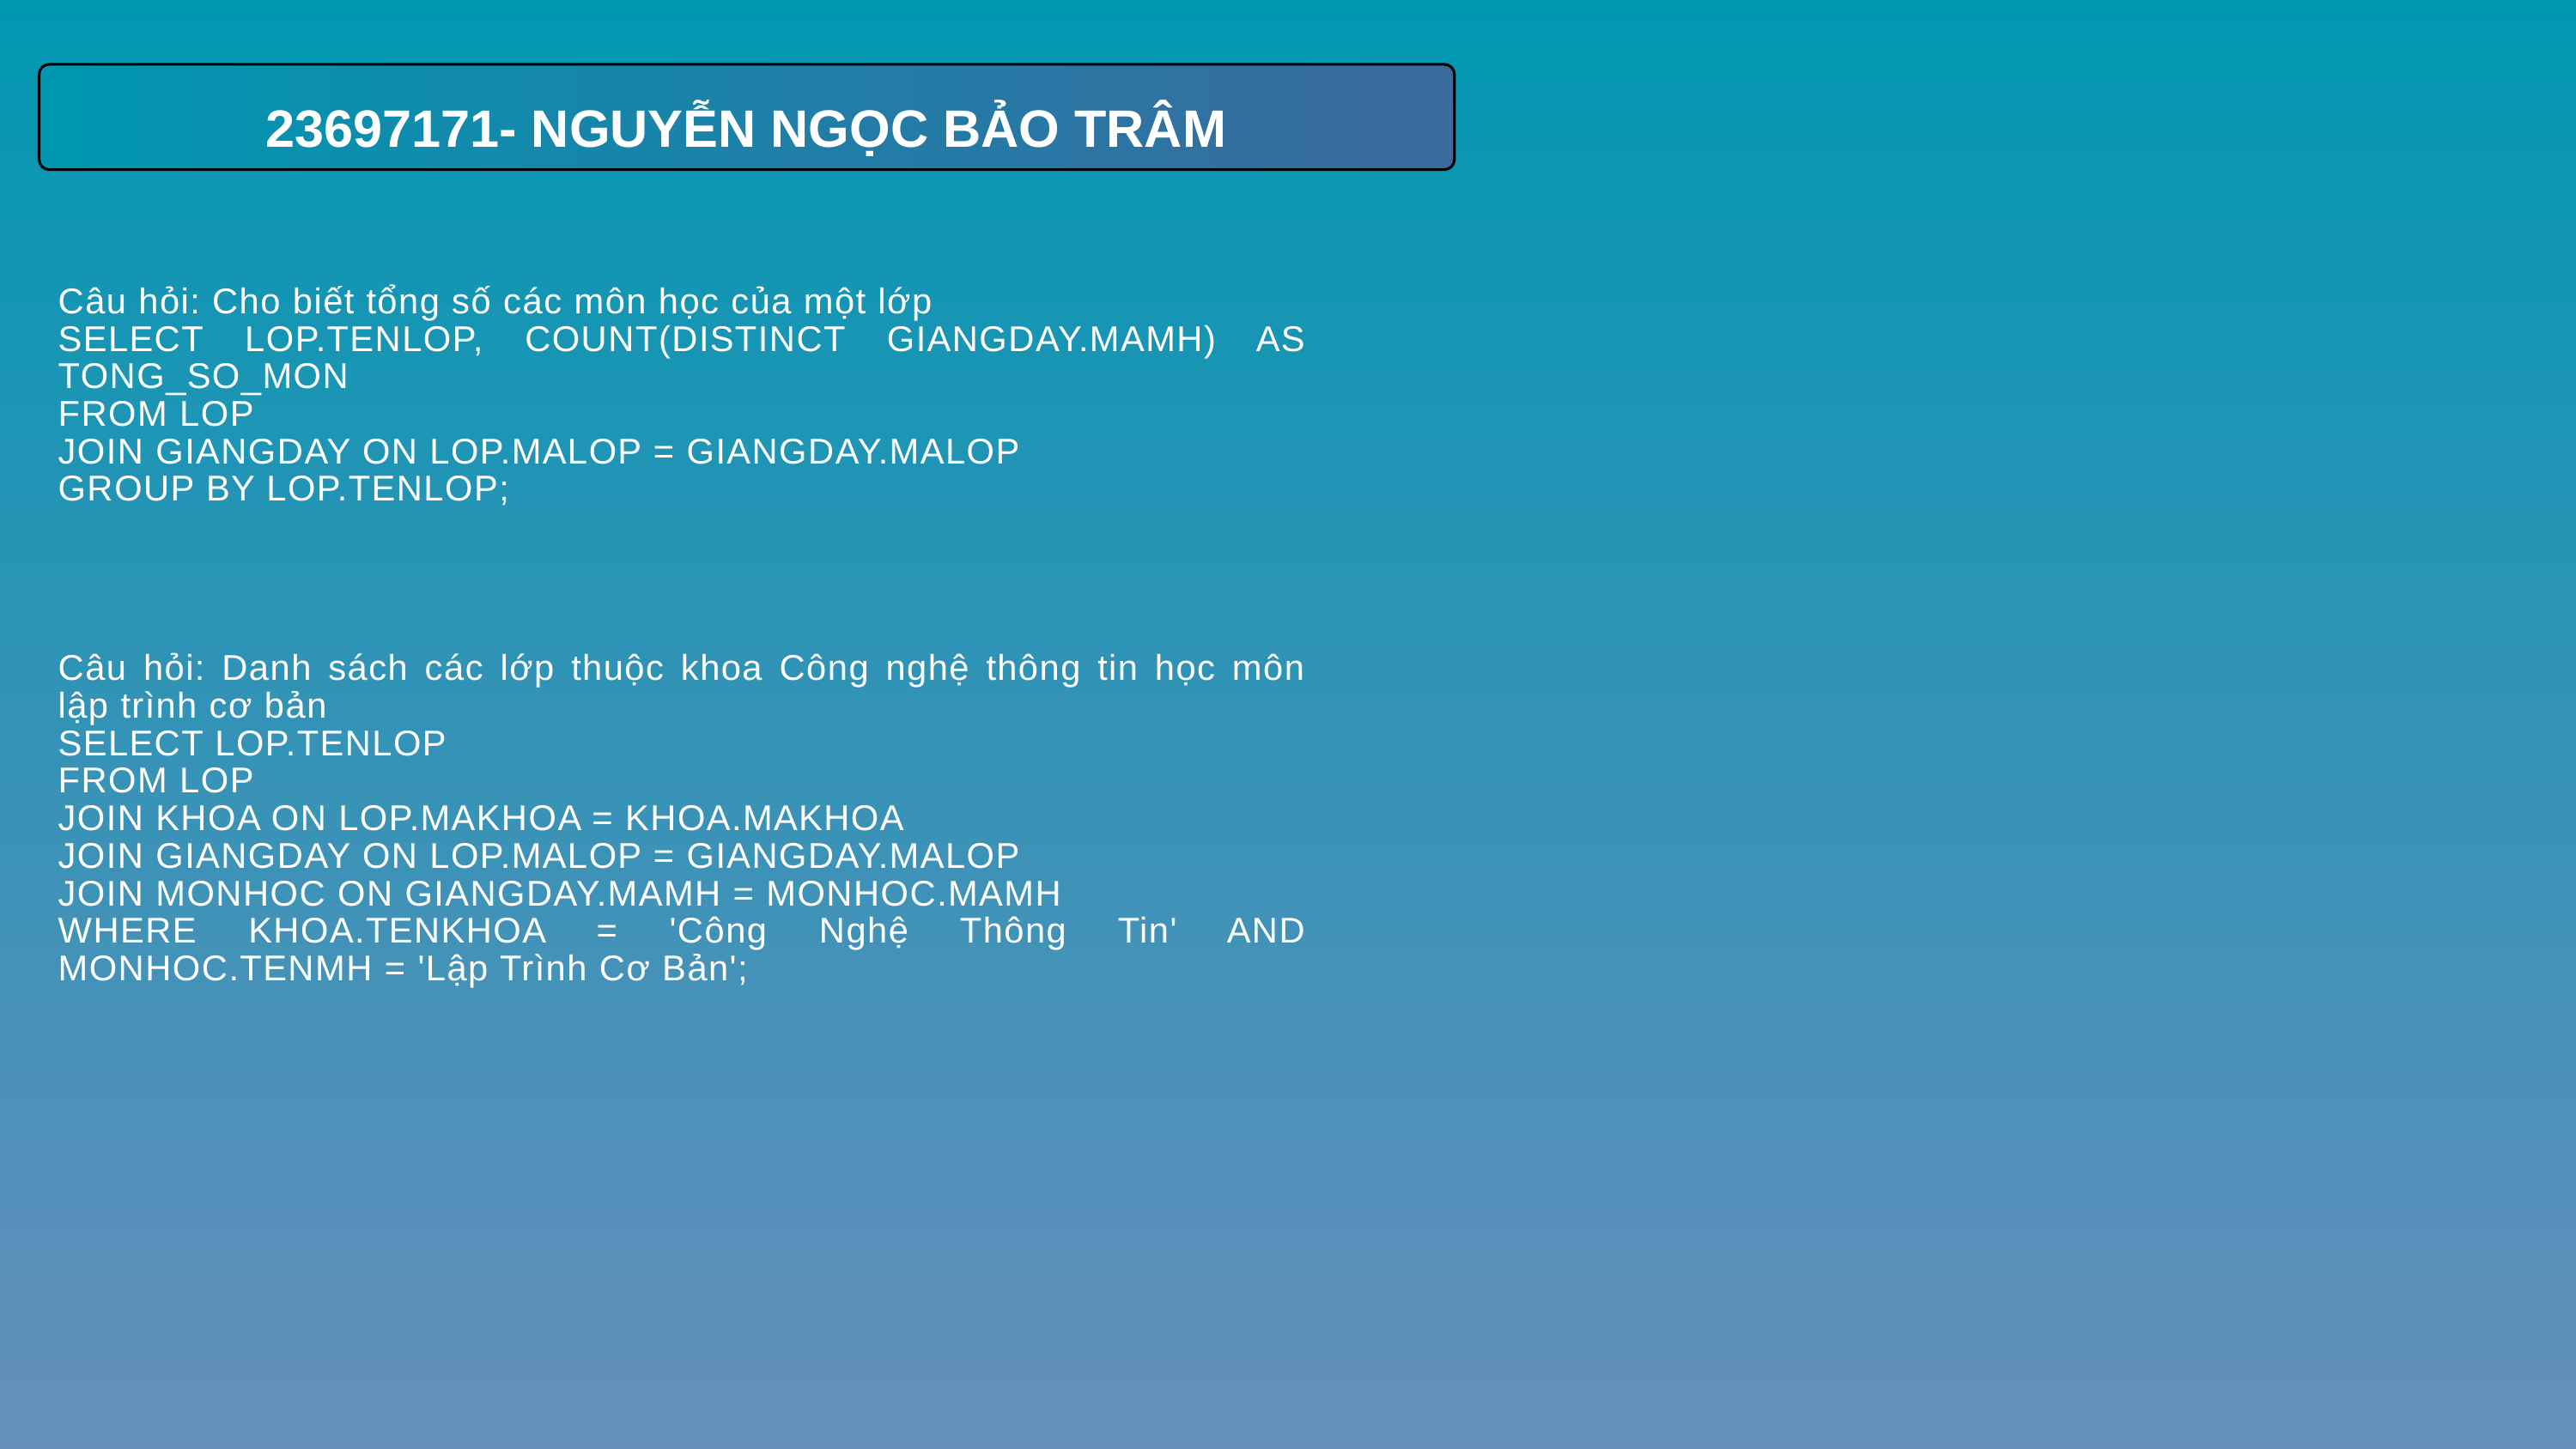

23697171- NGUYỄN NGỌC BẢO TRÂM
Câu hỏi: Cho biết tổng số các môn học của một lớp
SELECT LOP.TENLOP, COUNT(DISTINCT GIANGDAY.MAMH) AS TONG_SO_MON
FROM LOP
JOIN GIANGDAY ON LOP.MALOP = GIANGDAY.MALOP
GROUP BY LOP.TENLOP;

Câu hỏi: Danh sách các lớp thuộc khoa Công nghệ thông tin học môn lập trình cơ bản
SELECT LOP.TENLOP
FROM LOP
JOIN KHOA ON LOP.MAKHOA = KHOA.MAKHOA
JOIN GIANGDAY ON LOP.MALOP = GIANGDAY.MALOP
JOIN MONHOC ON GIANGDAY.MAMH = MONHOC.MAMH
WHERE KHOA.TENKHOA = 'Công Nghệ Thông Tin' AND MONHOC.TENMH = 'Lập Trình Cơ Bản';